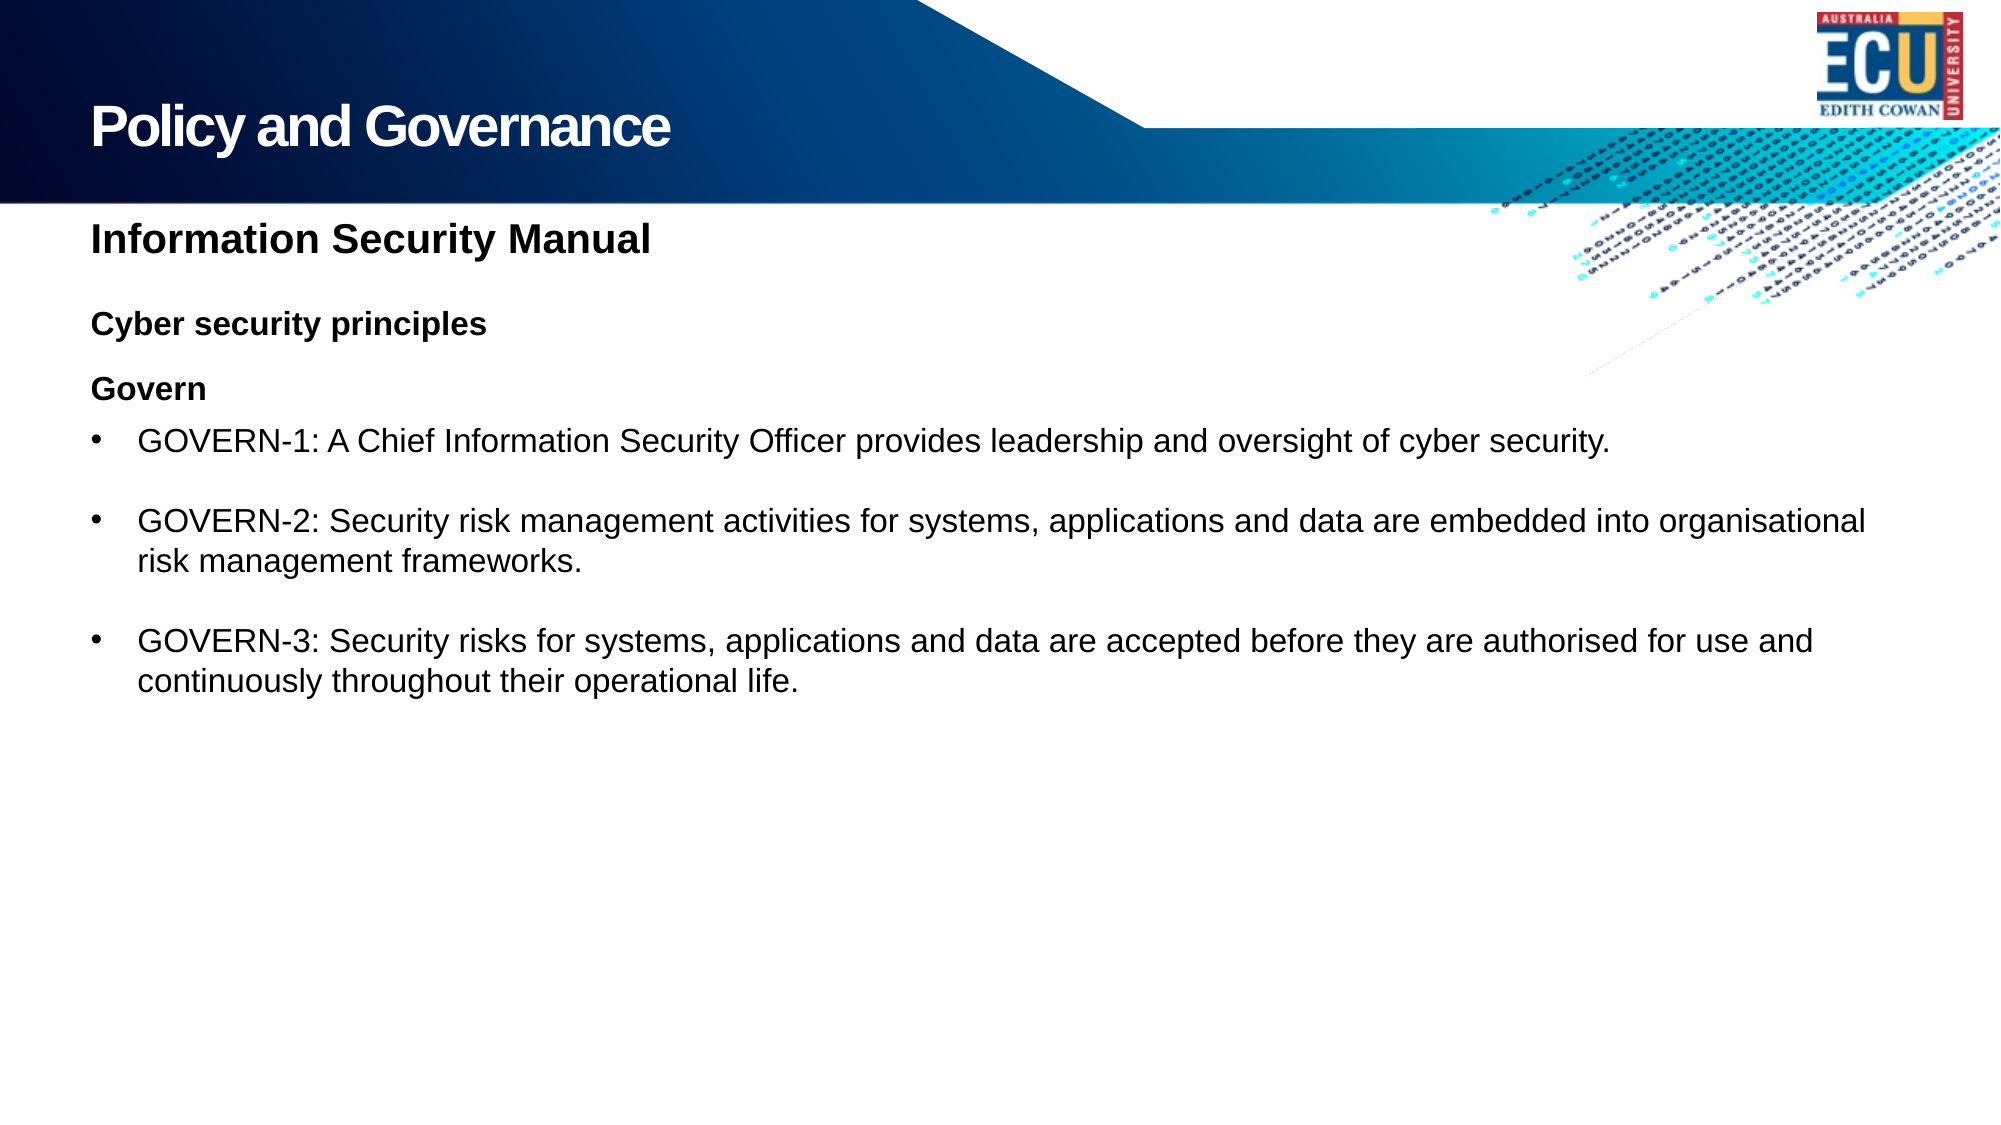

# Policy and Governance
Information Security Manual

Cyber security principles
Govern
GOVERN-1: A Chief Information Security Officer provides leadership and oversight of cyber security.

GOVERN-2: Security risk management activities for systems, applications and data are embedded into organisational risk management frameworks.

GOVERN-3: Security risks for systems, applications and data are accepted before they are authorised for use and continuously throughout their operational life.